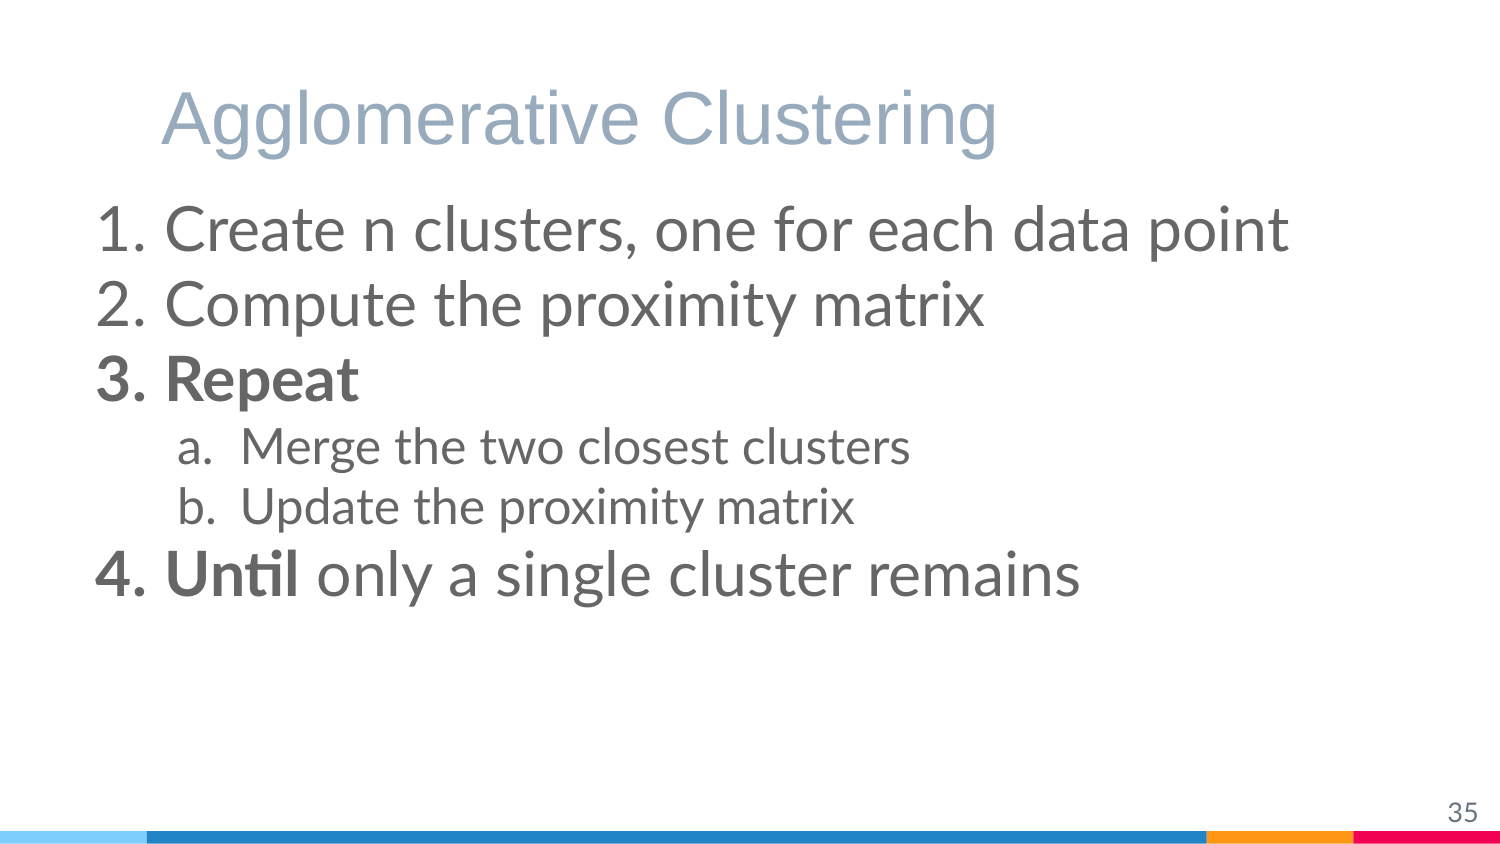

# Agglomerative Clustering
Create n clusters, one for each data point
Compute the proximity matrix
Repeat
Merge the two closest clusters
Update the proximity matrix
Until only a single cluster remains
35